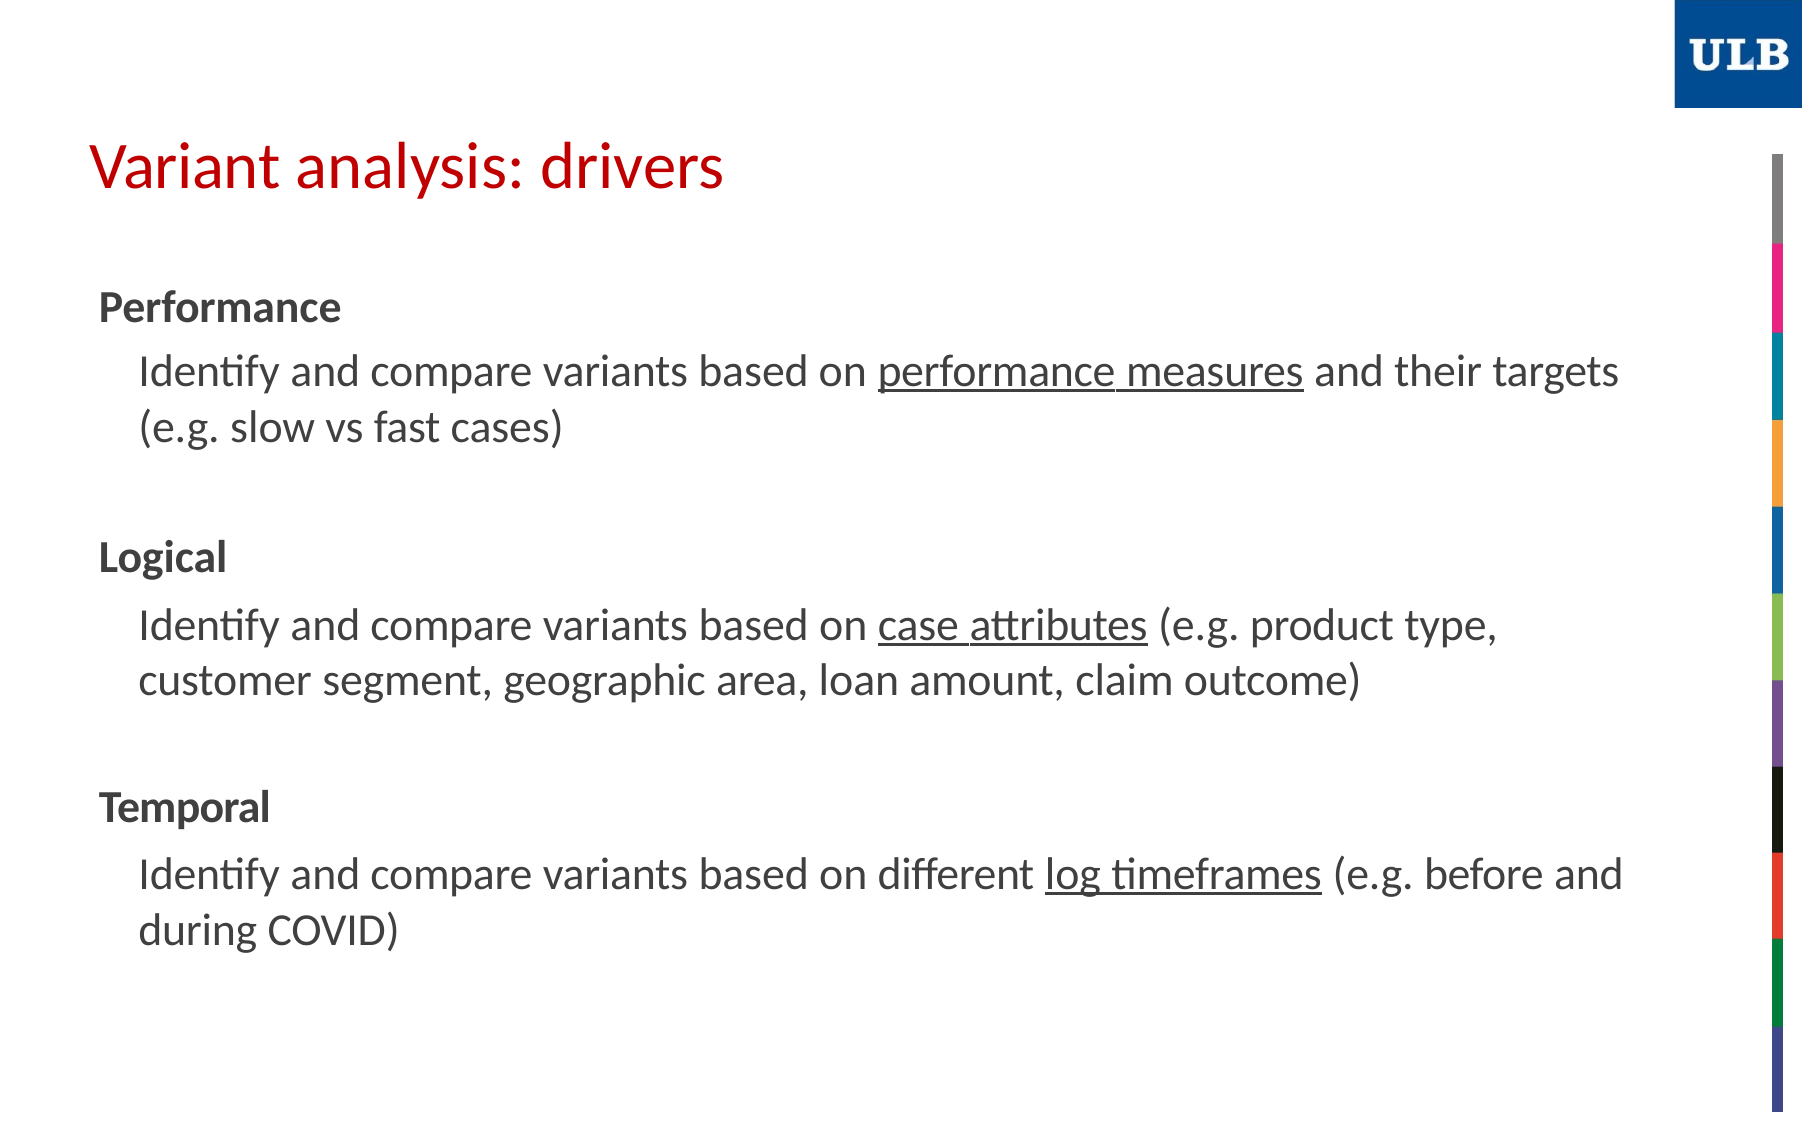

# Variant analysis: drivers
Performance
Identify and compare variants based on performance measures and their targets  (e.g. slow vs fast cases)

Logical
Identify and compare variants based on case attributes (e.g. product type,  customer segment, geographic area, loan amount, claim outcome)

Temporal
Identify and compare variants based on different log timeframes (e.g. before and  during COVID)